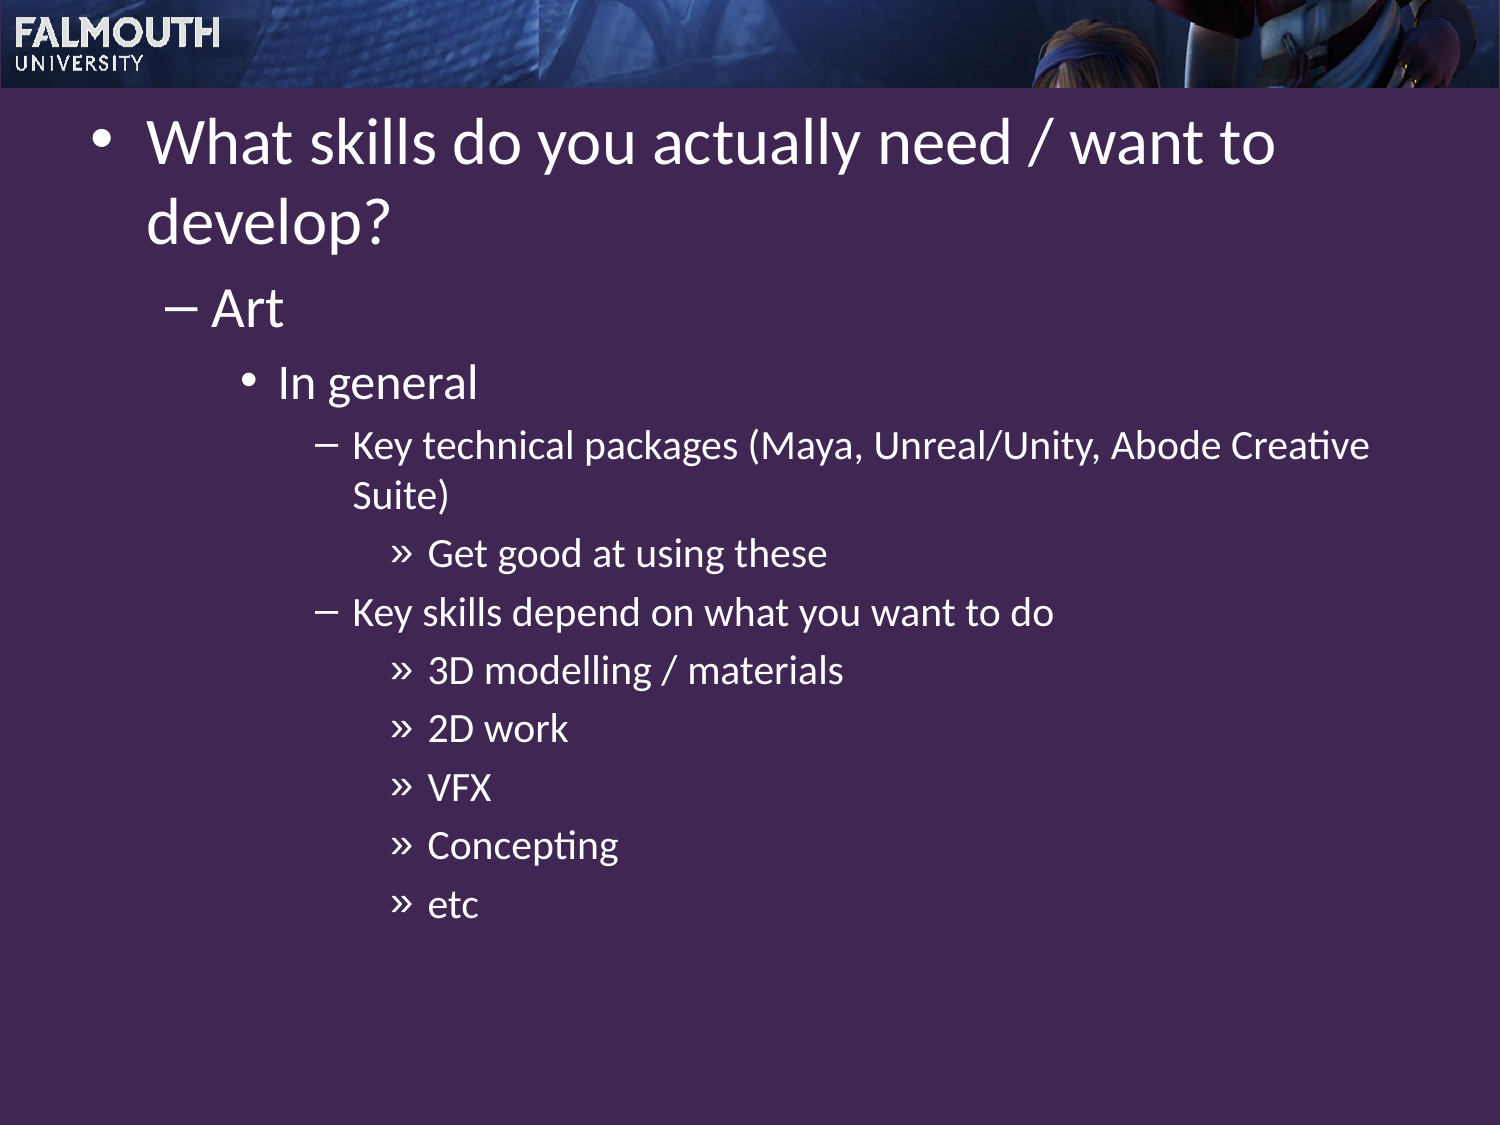

What skills do you actually need / want to develop?
Art
In general
Key technical packages (Maya, Unreal/Unity, Abode Creative Suite)
Get good at using these
Key skills depend on what you want to do
3D modelling / materials
2D work
VFX
Concepting
etc